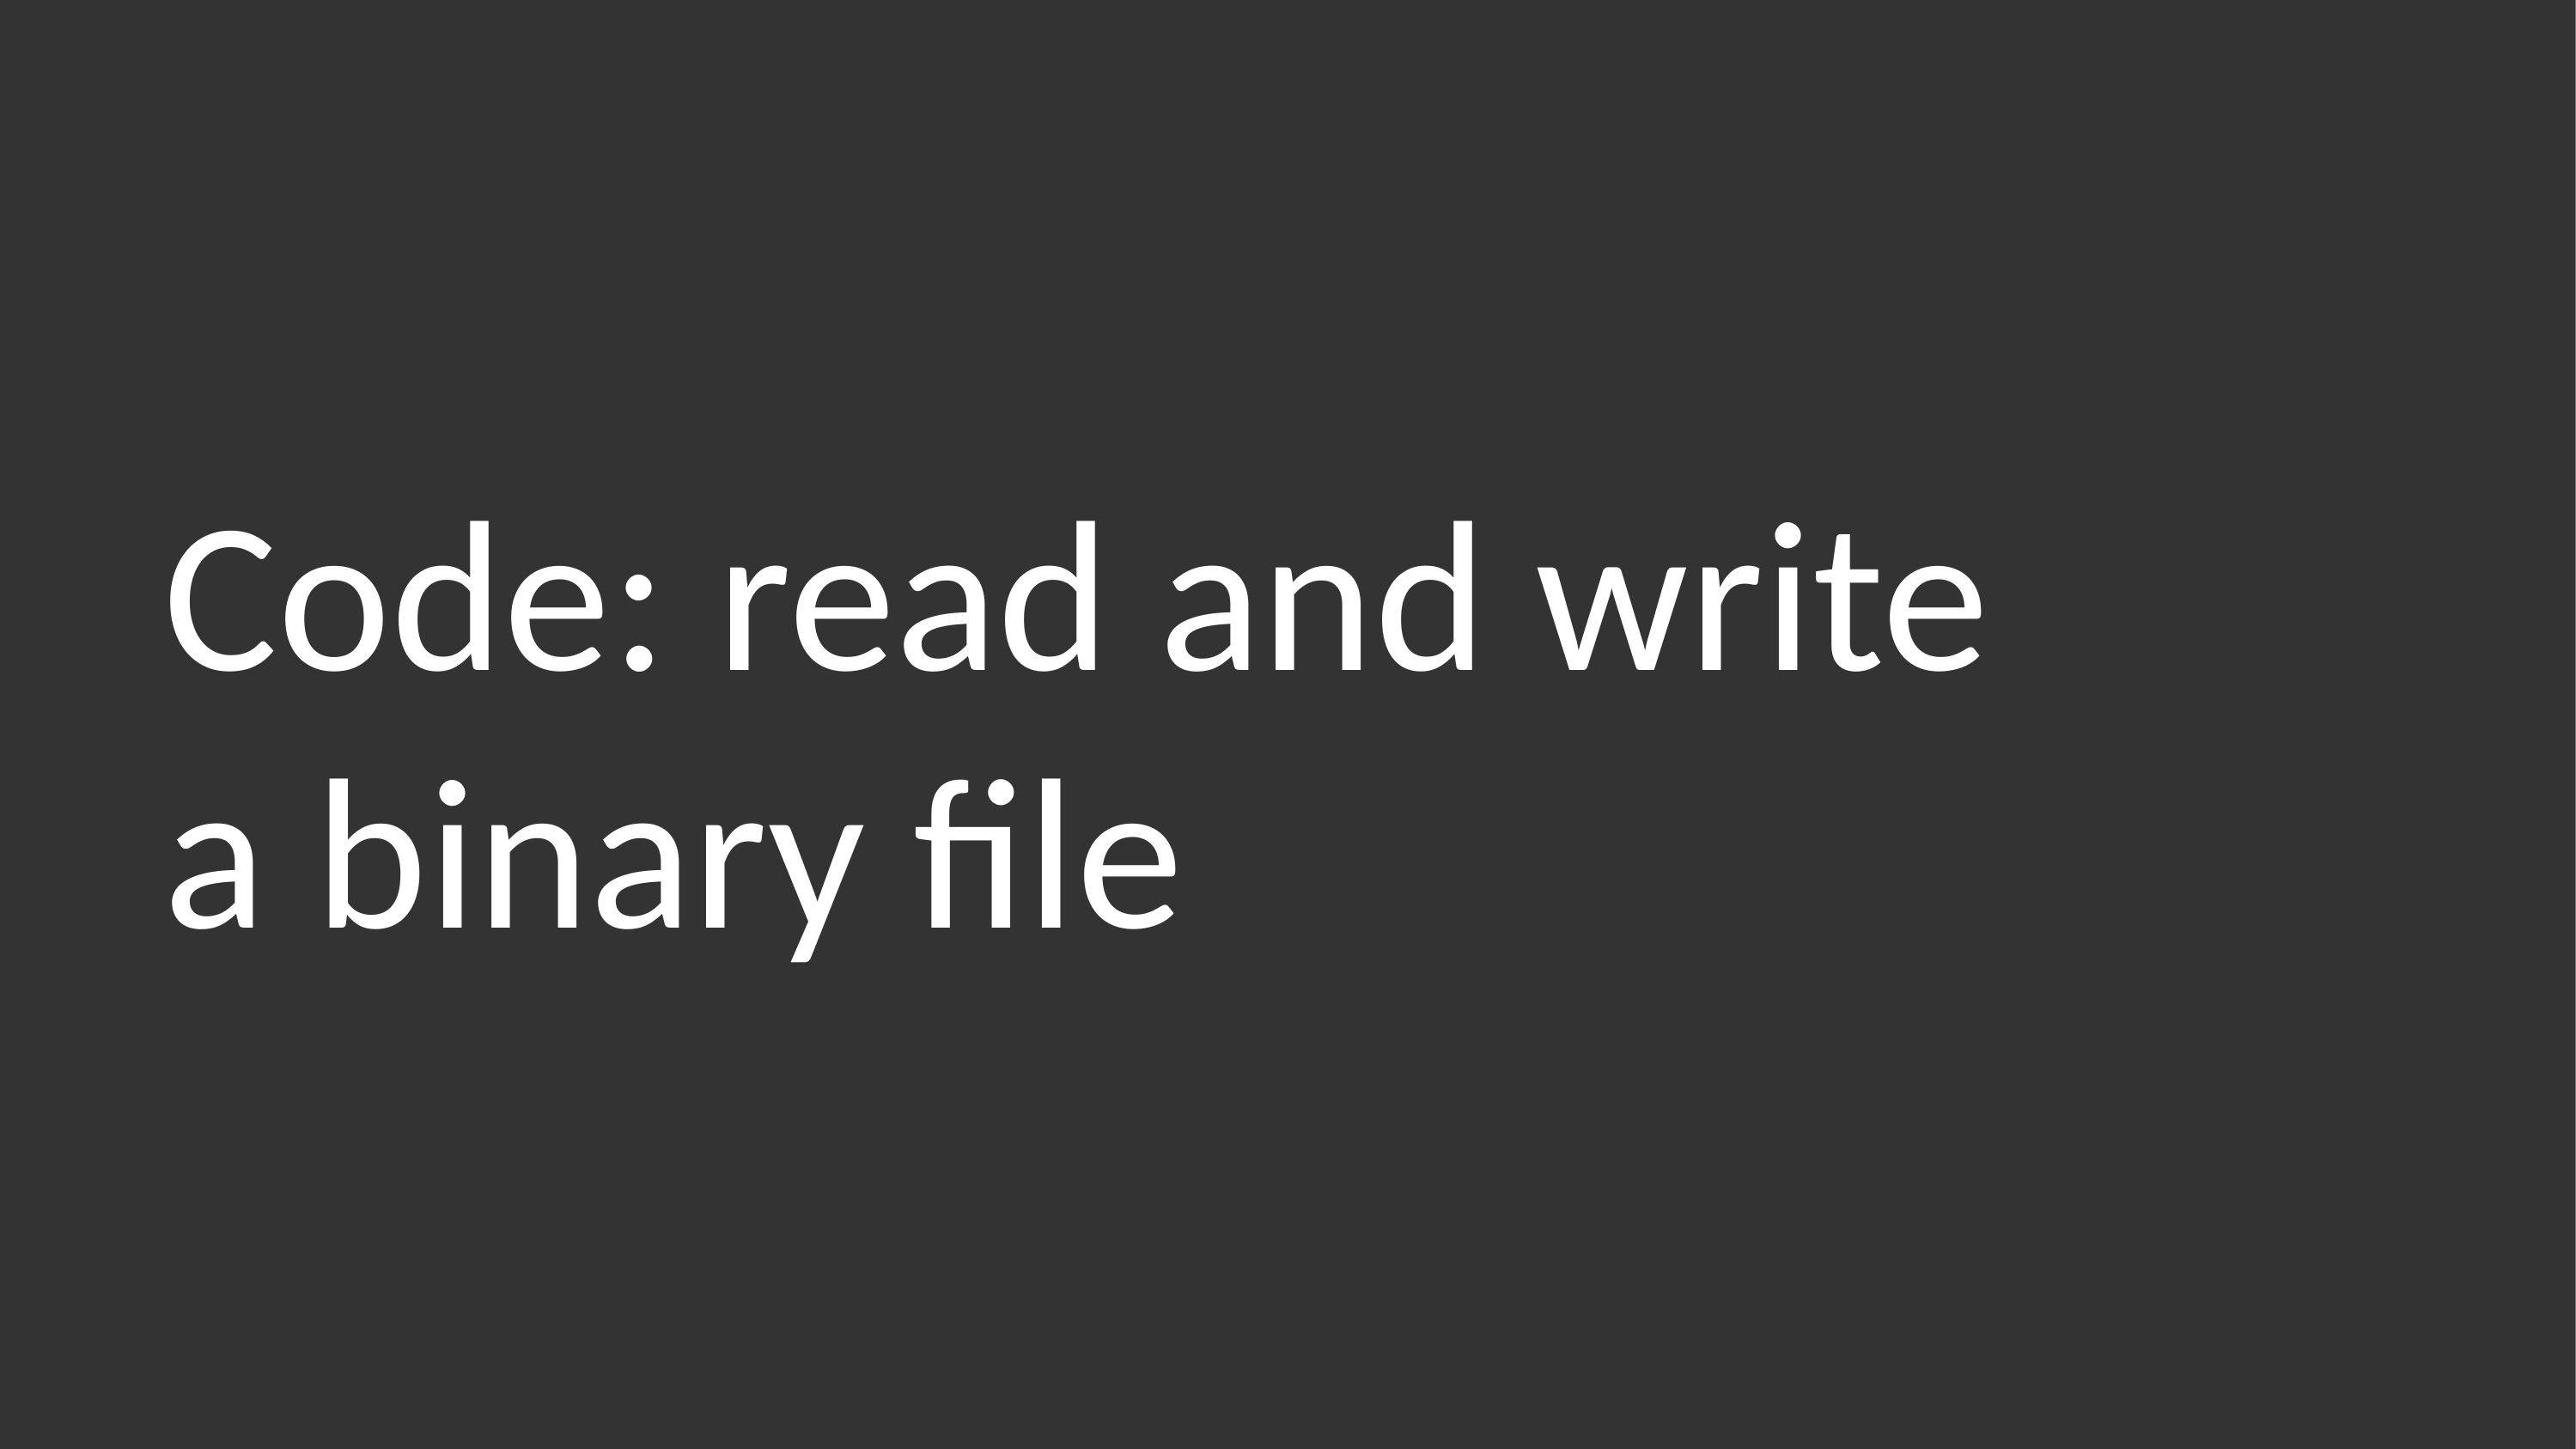

# Code: read and write
a binary file